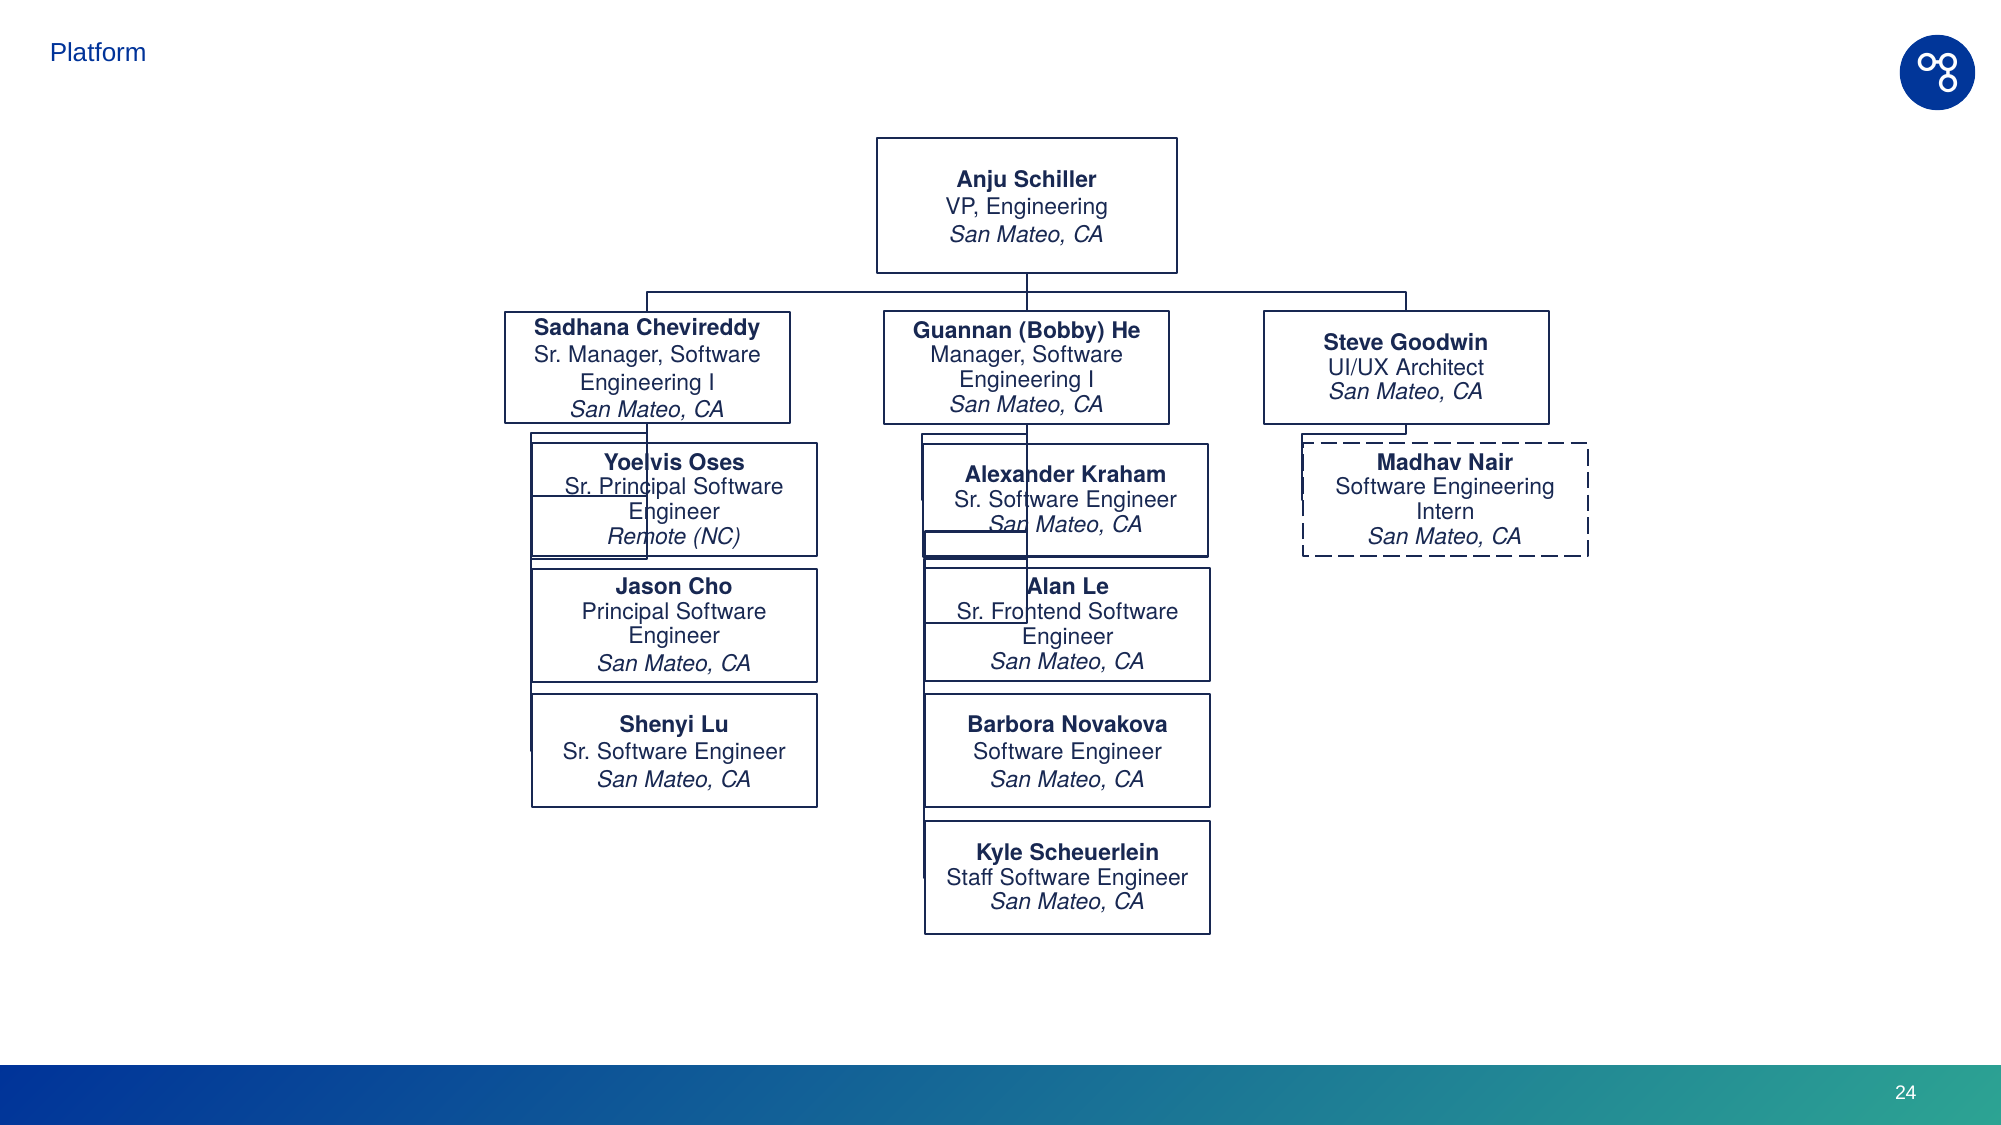

# Platform
Anju Schiller
VP, Engineering
San Mateo, CA
Guannan (Bobby) He
Manager, Software Engineering I
San Mateo, CA
Steve Goodwin
UI/UX Architect
San Mateo, CA
Sadhana Chevireddy
Sr. Manager, Software Engineering I
San Mateo, CA
Yoelvis Oses
Sr. Principal Software Engineer
Remote (NC)
Madhav Nair
Software Engineering Intern
San Mateo, CA
Alexander Kraham
Sr. Software Engineer
San Mateo, CA
Alan Le
Sr. Frontend Software Engineer
San Mateo, CA
Jason Cho
Principal Software Engineer
San Mateo, CA
Barbora Novakova
Software Engineer
San Mateo, CA
Shenyi Lu
Sr. Software Engineer
San Mateo, CA
Kyle Scheuerlein
Staff Software Engineer
San Mateo, CA

24